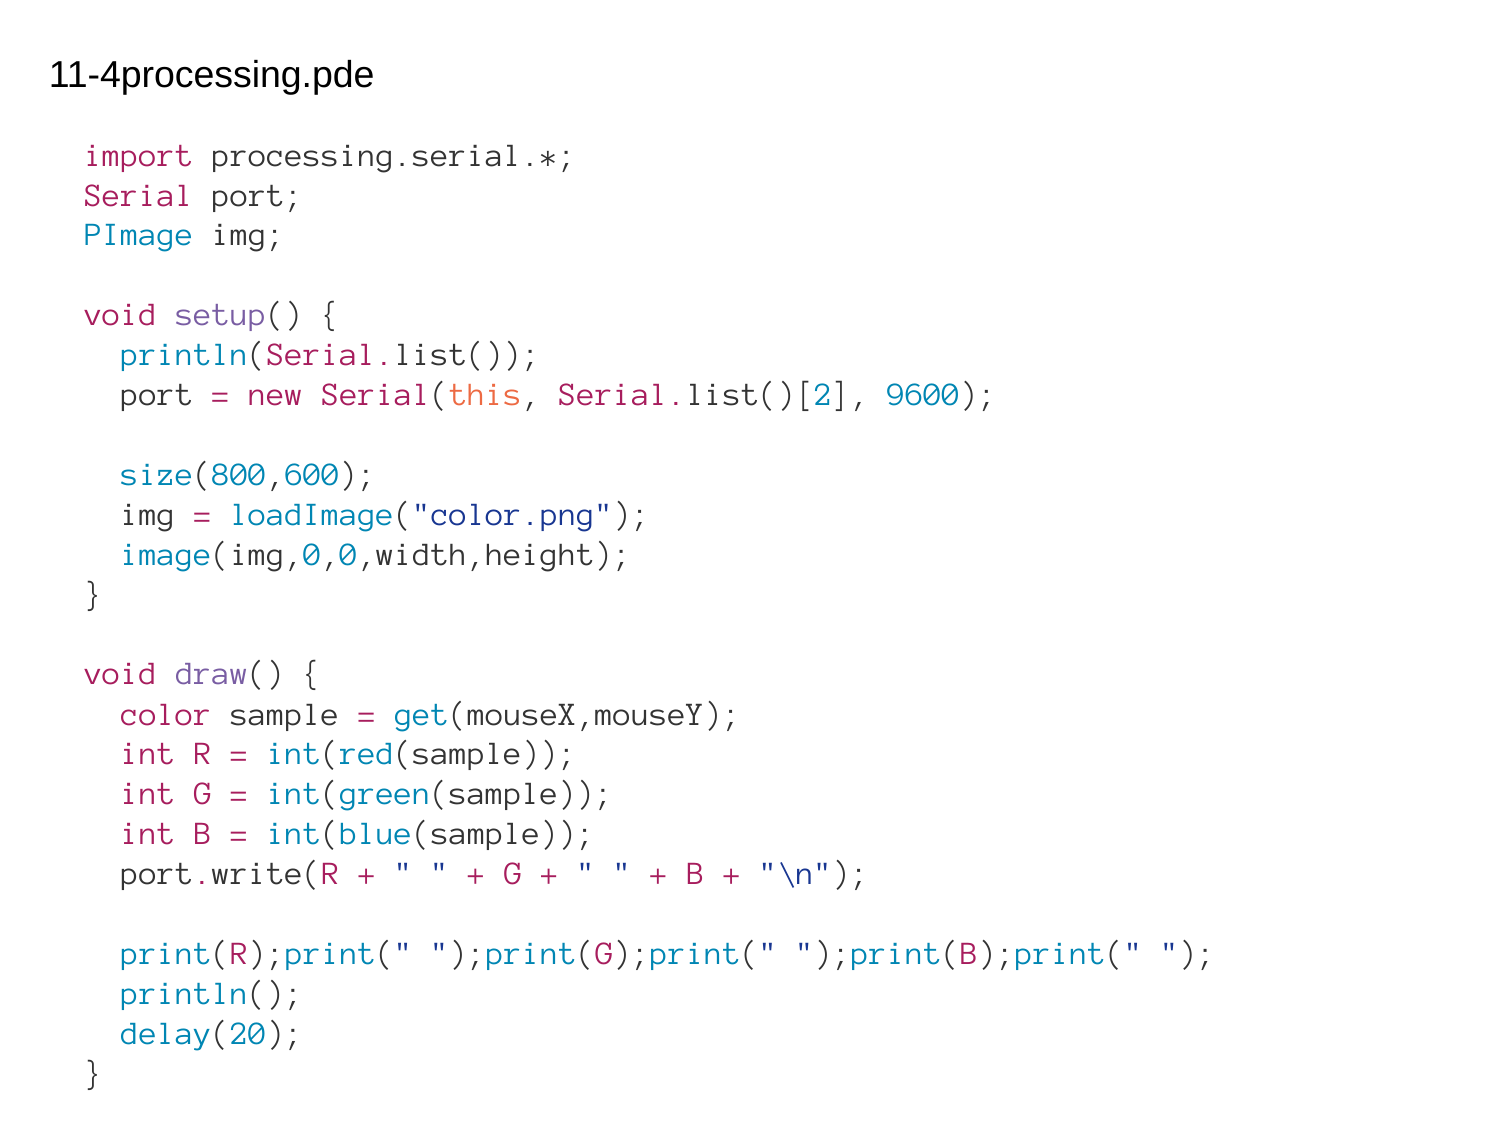

11-4processing.pde
import processing.serial.*;
Serial port;
PImage img;

void setup() {
  println(Serial.list());
  port = new Serial(this, Serial.list()[2], 9600);

  size(800,600);
  img = loadImage("color.png");
  image(img,0,0,width,height);
}

void draw() {
  color sample = get(mouseX,mouseY);
  int R = int(red(sample));
  int G = int(green(sample));
  int B = int(blue(sample));
  port.write(R + " " + G + " " + B + "\n");

  print(R);print(" ");print(G);print(" ");print(B);print(" ");
  println();
  delay(20);
}